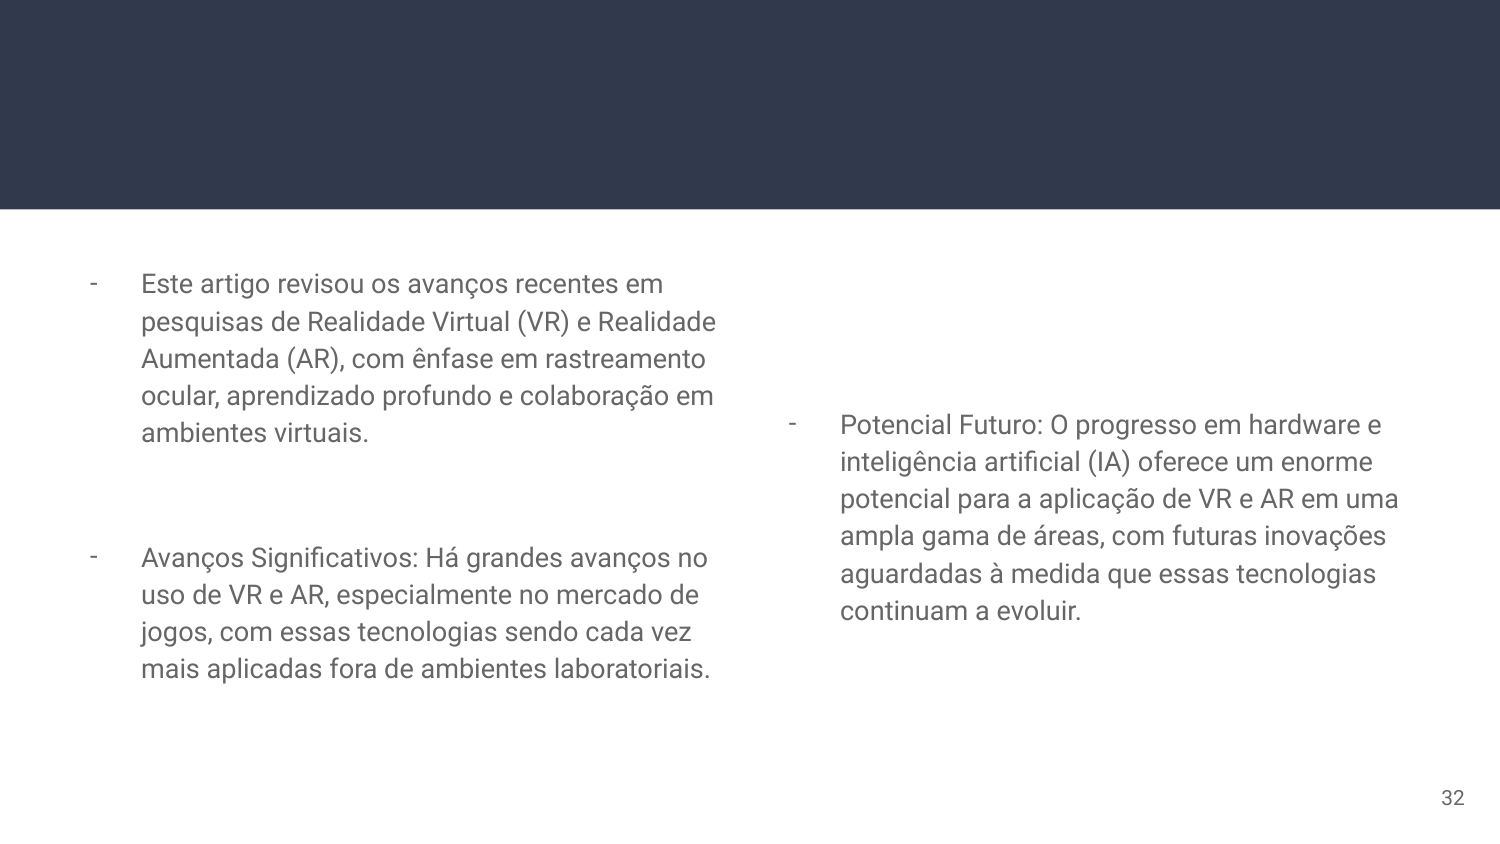

Este artigo revisou os avanços recentes em pesquisas de Realidade Virtual (VR) e Realidade Aumentada (AR), com ênfase em rastreamento ocular, aprendizado profundo e colaboração em ambientes virtuais.

Avanços Significativos: Há grandes avanços no uso de VR e AR, especialmente no mercado de jogos, com essas tecnologias sendo cada vez mais aplicadas fora de ambientes laboratoriais.
Potencial Futuro: O progresso em hardware e inteligência artificial (IA) oferece um enorme potencial para a aplicação de VR e AR em uma ampla gama de áreas, com futuras inovações aguardadas à medida que essas tecnologias continuam a evoluir.
32